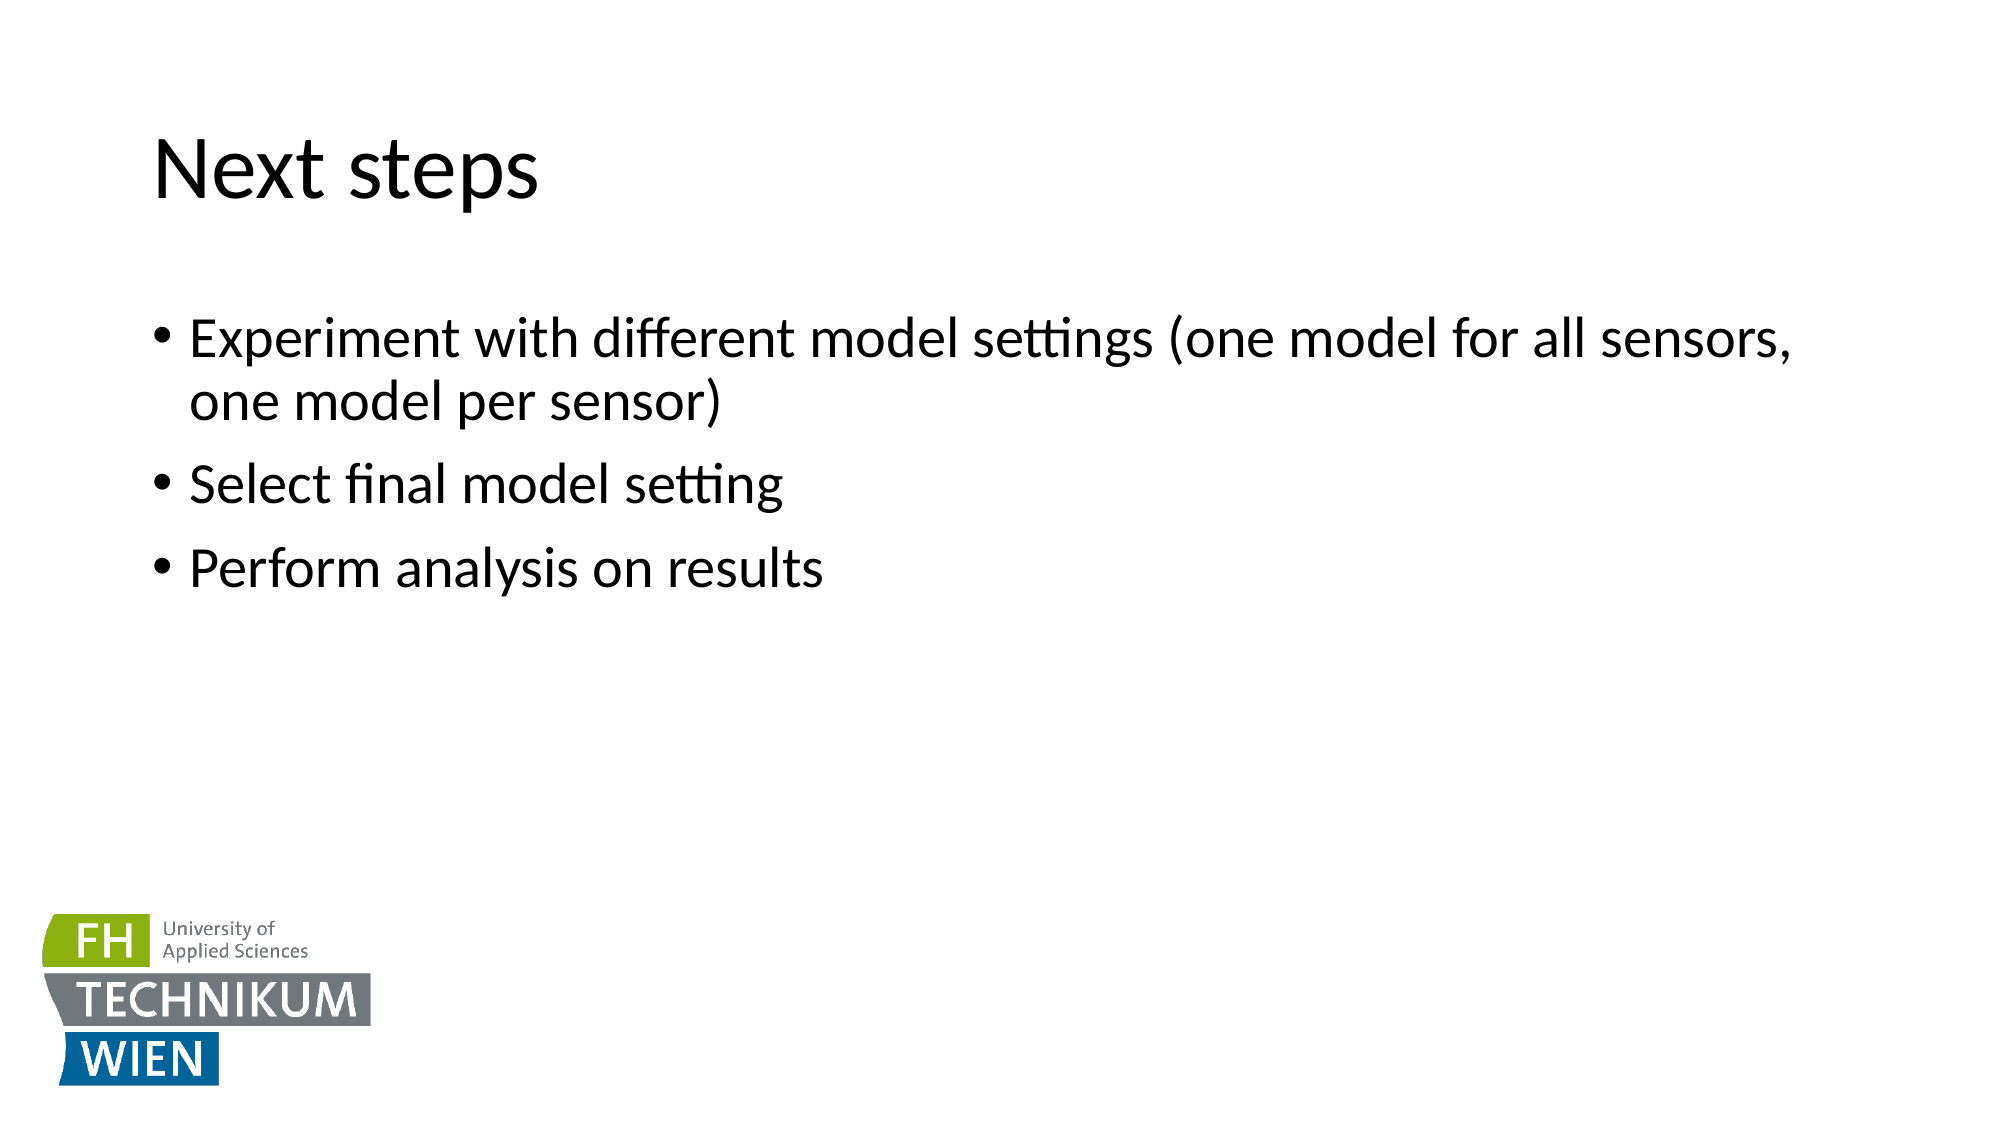

# Next steps
Experiment with different model settings (one model for all sensors, one model per sensor)
Select final model setting
Perform analysis on results